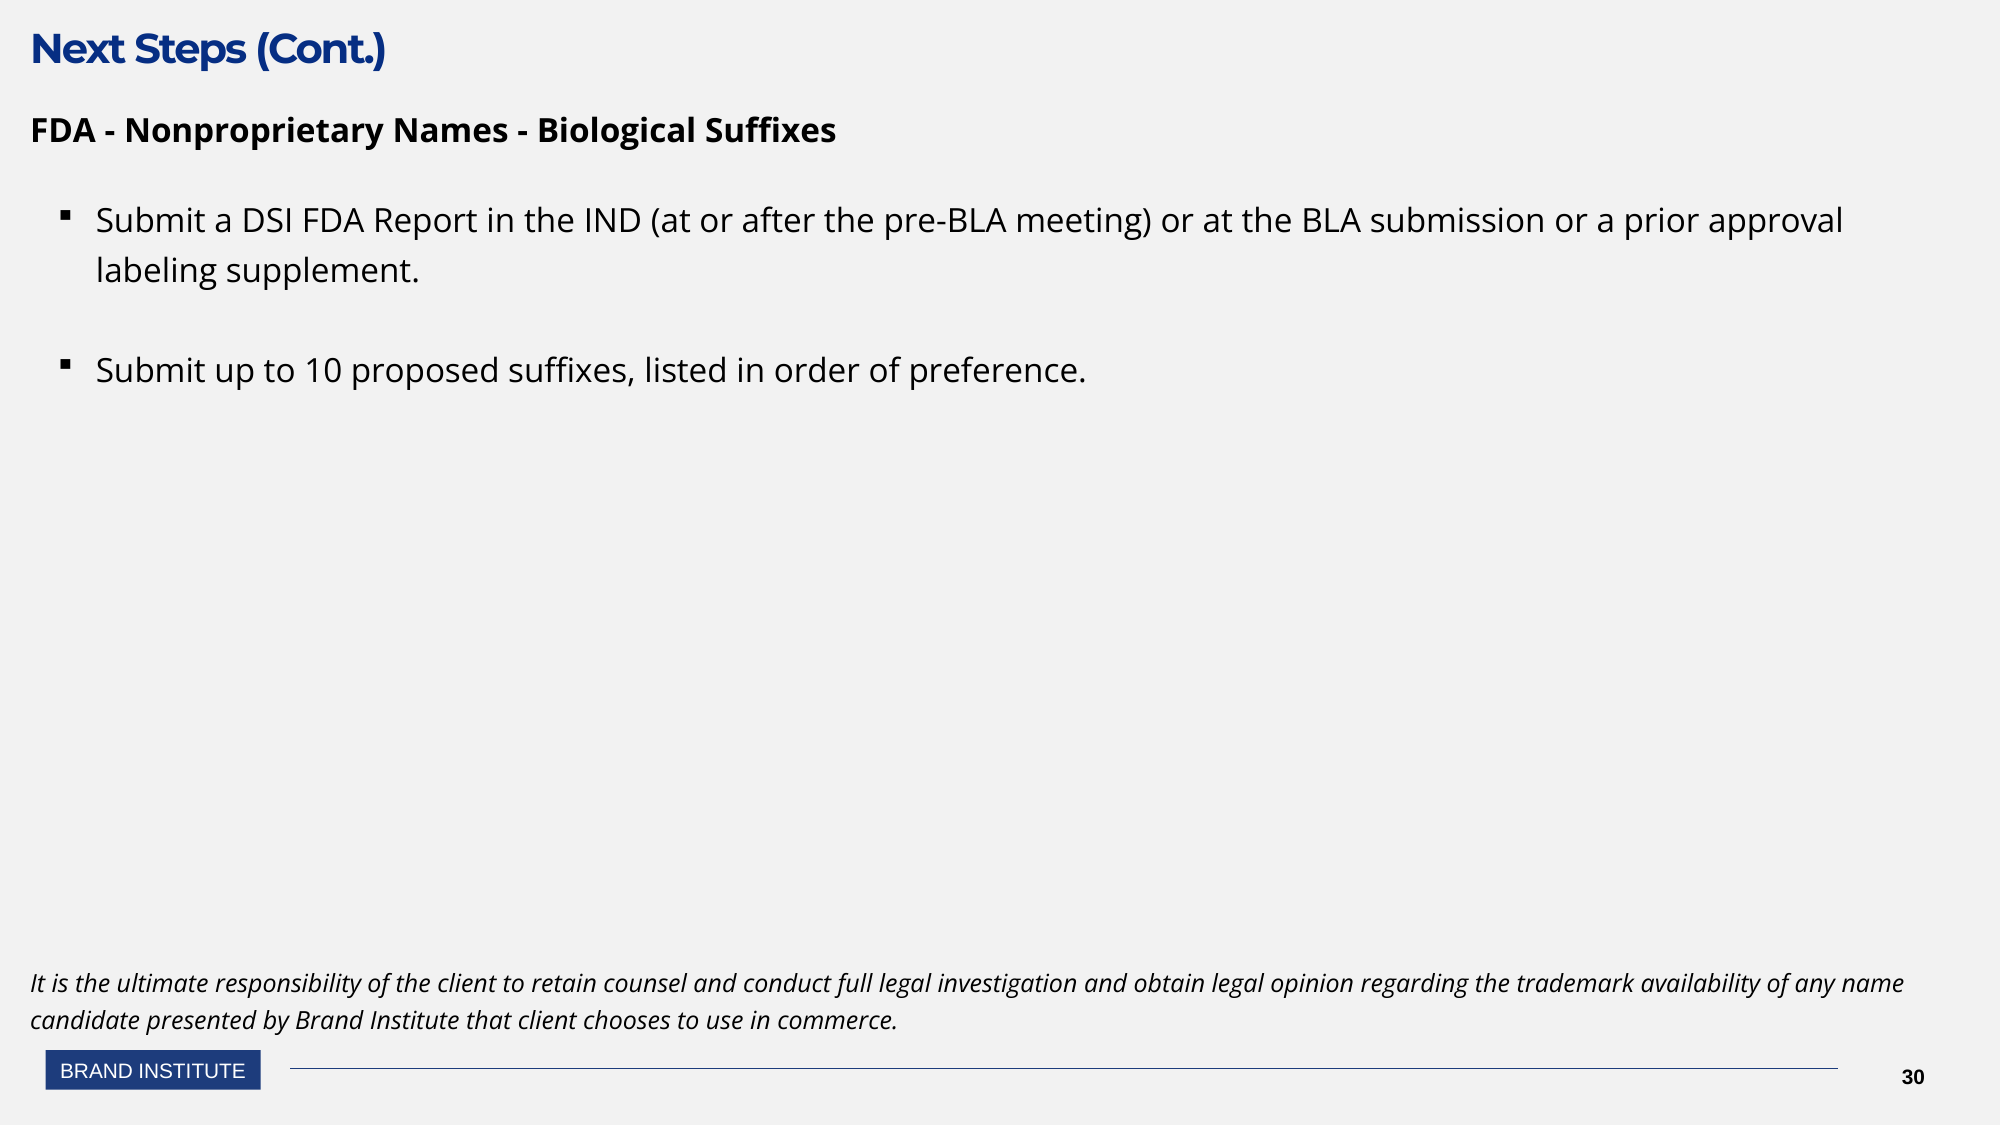

# Next Steps (Cont.)
FDA - Nonproprietary Names - Biological Suffixes
Submit a DSI FDA Report in the IND (at or after the pre-BLA meeting) or at the BLA submission or a prior approval labeling supplement.

Submit up to 10 proposed suffixes, listed in order of preference.
It is the ultimate responsibility of the client to retain counsel and conduct full legal investigation and obtain legal opinion regarding the trademark availability of any name candidate presented by Brand Institute that client chooses to use in commerce.